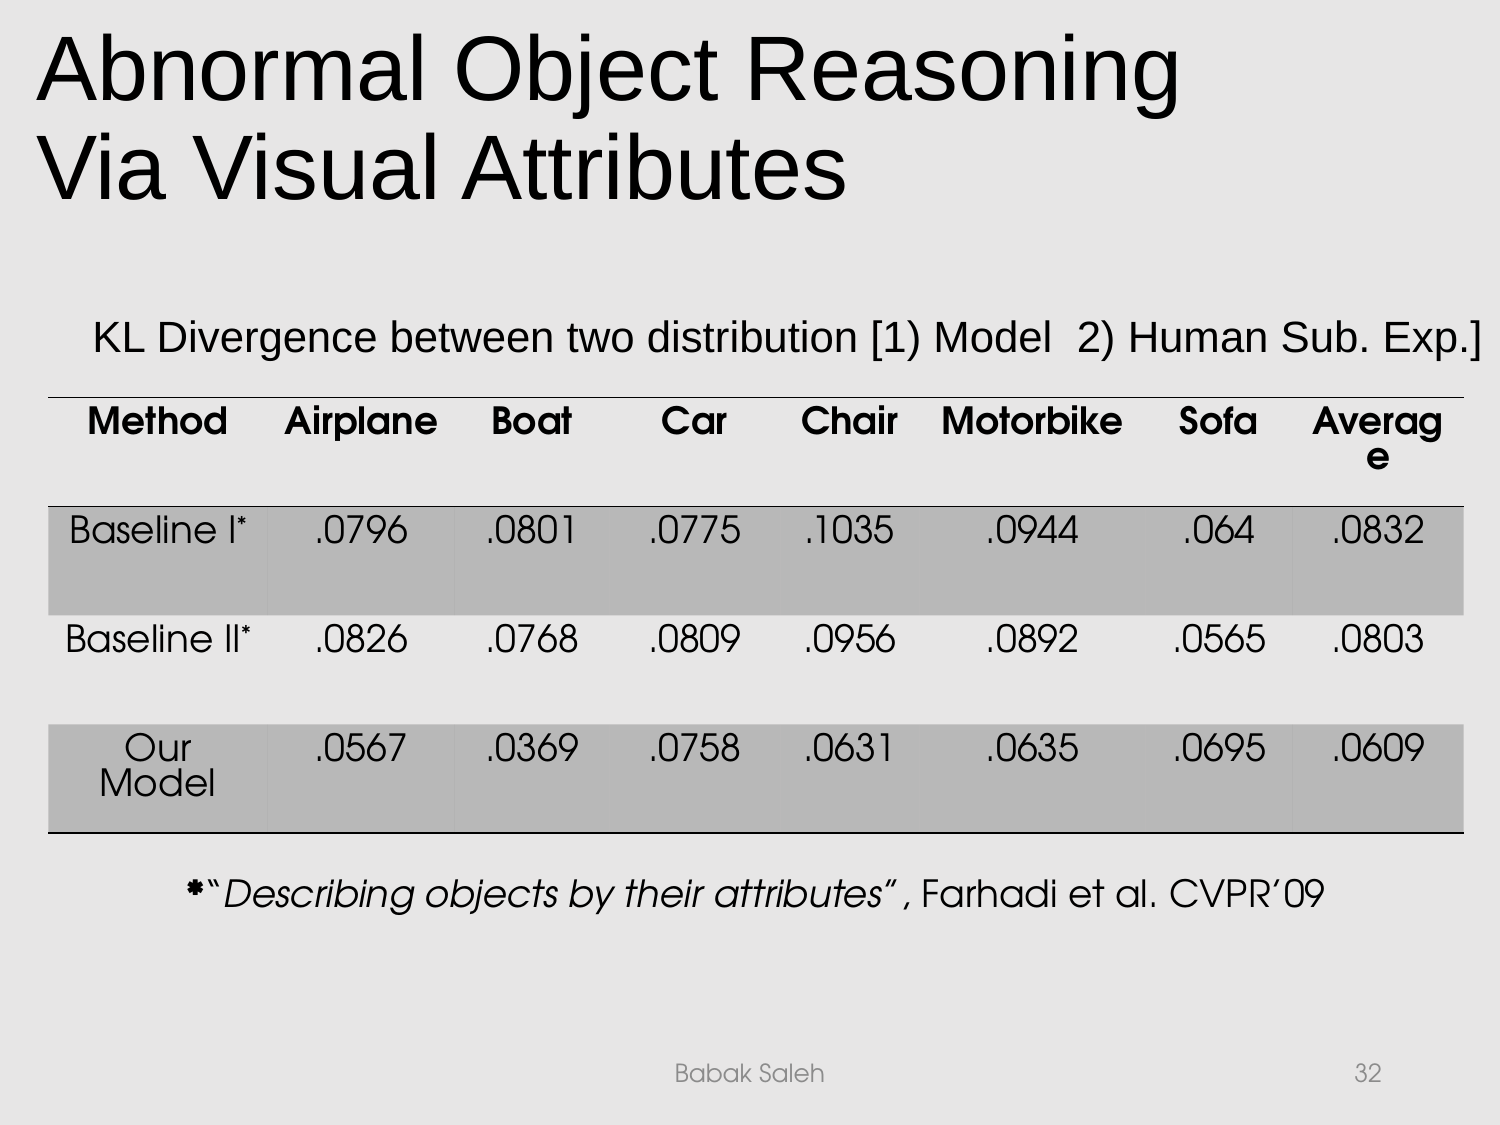

# Abnormal Object Reasoning Via Visual Attributes
KL Divergence between two distribution [1) Model  2) Human Sub. Exp.]
| Method | Airplane | Boat | Car | Chair | Motorbike | Sofa | Average |
| --- | --- | --- | --- | --- | --- | --- | --- |
| Baseline I\* | .0796 | .0801 | .0775 | .1035 | .0944 | .064 | .0832 |
| Baseline II\* | .0826 | .0768 | .0809 | .0956 | .0892 | .0565 | .0803 |
| Our Model | .0567 | .0369 | .0758 | .0631 | .0635 | .0695 | .0609 |
*“Describing objects by their attributes”, Farhadi et al. CVPR’09
Babak Saleh
32